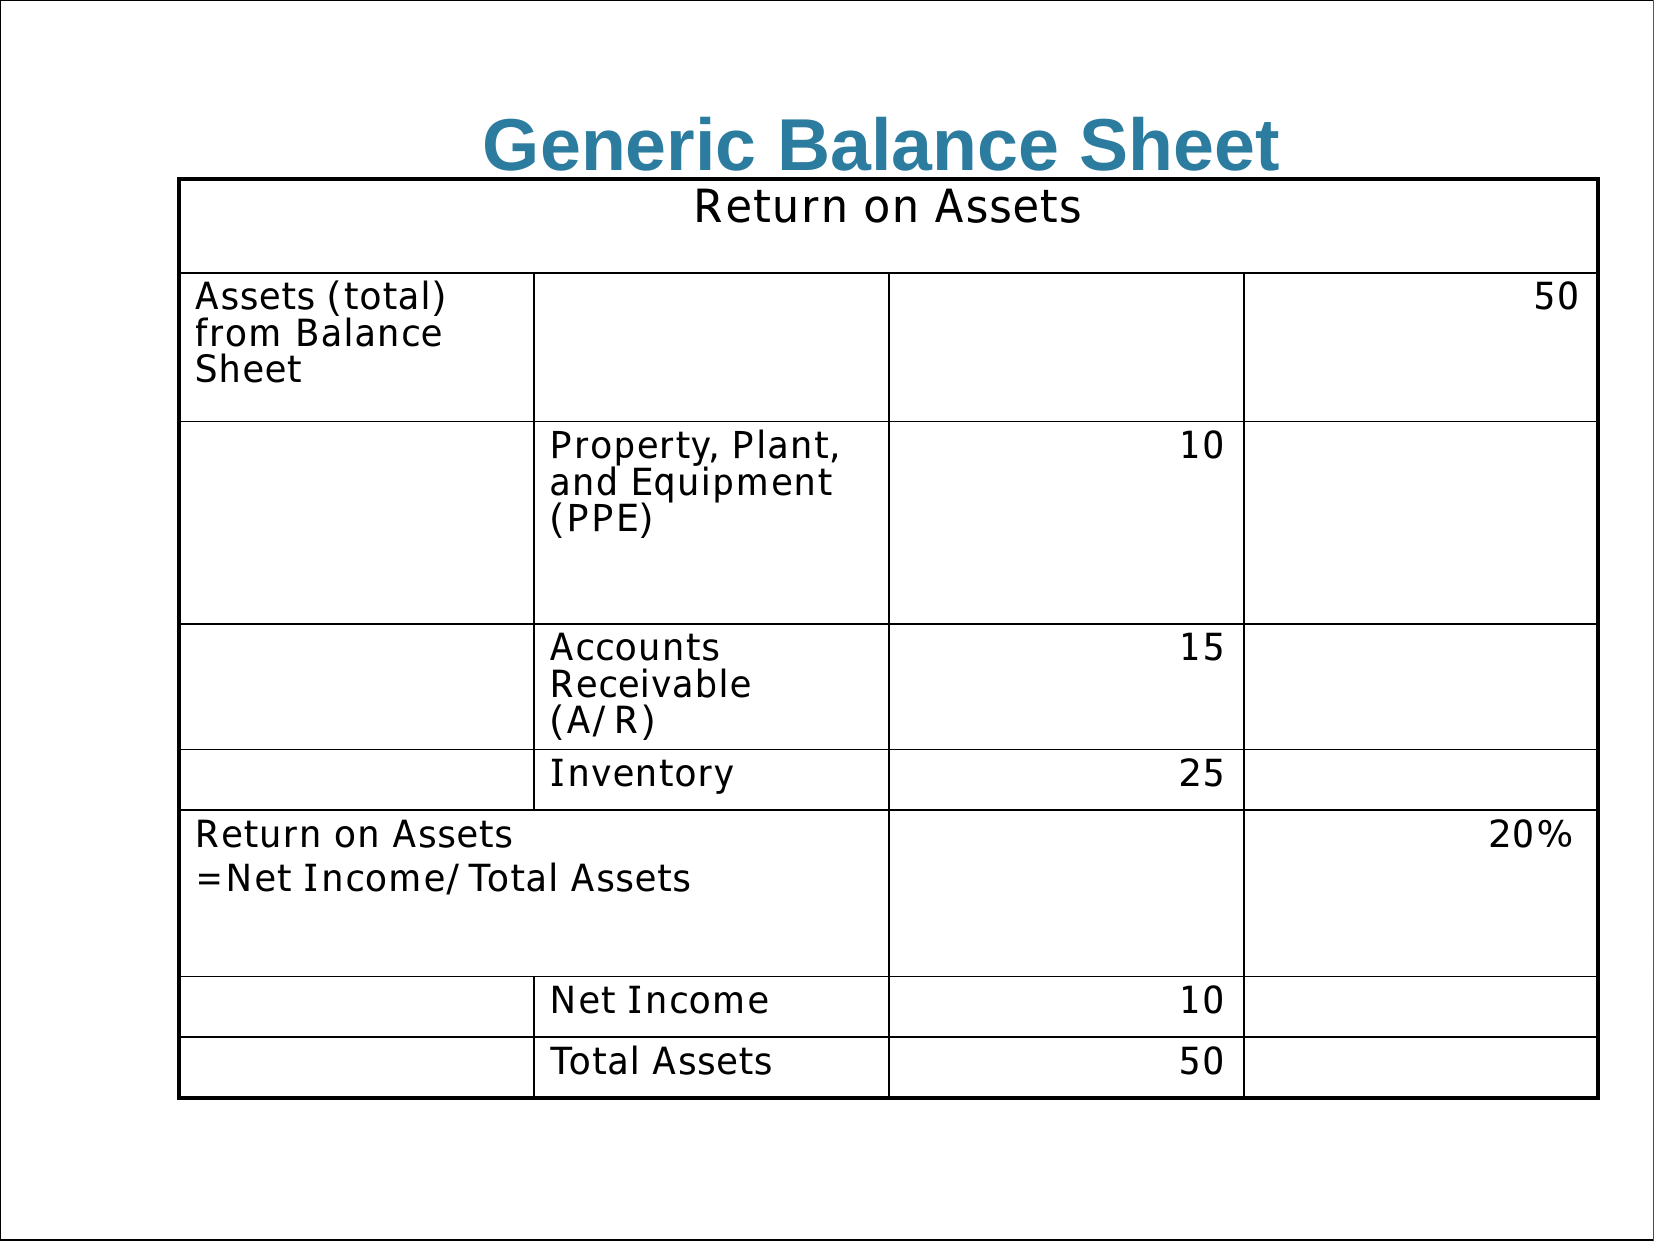

# Generic Balance Sheet
| Return on Assets |  |  |  |
| --- | --- | --- | --- |
| Assets (total) from Balance Sheet |  |  | 50 |
|  | Property, Plant, and Equipment (PPE) | 10 |  |
|  | Accounts Receivable (A/R) | 15 |  |
|  | Inventory | 25 |  |
| Return on Assets =Net Income/Total Assets |  |  | 20% |
|  | Net Income | 10 |  |
|  | Total Assets | 50 |  |
23